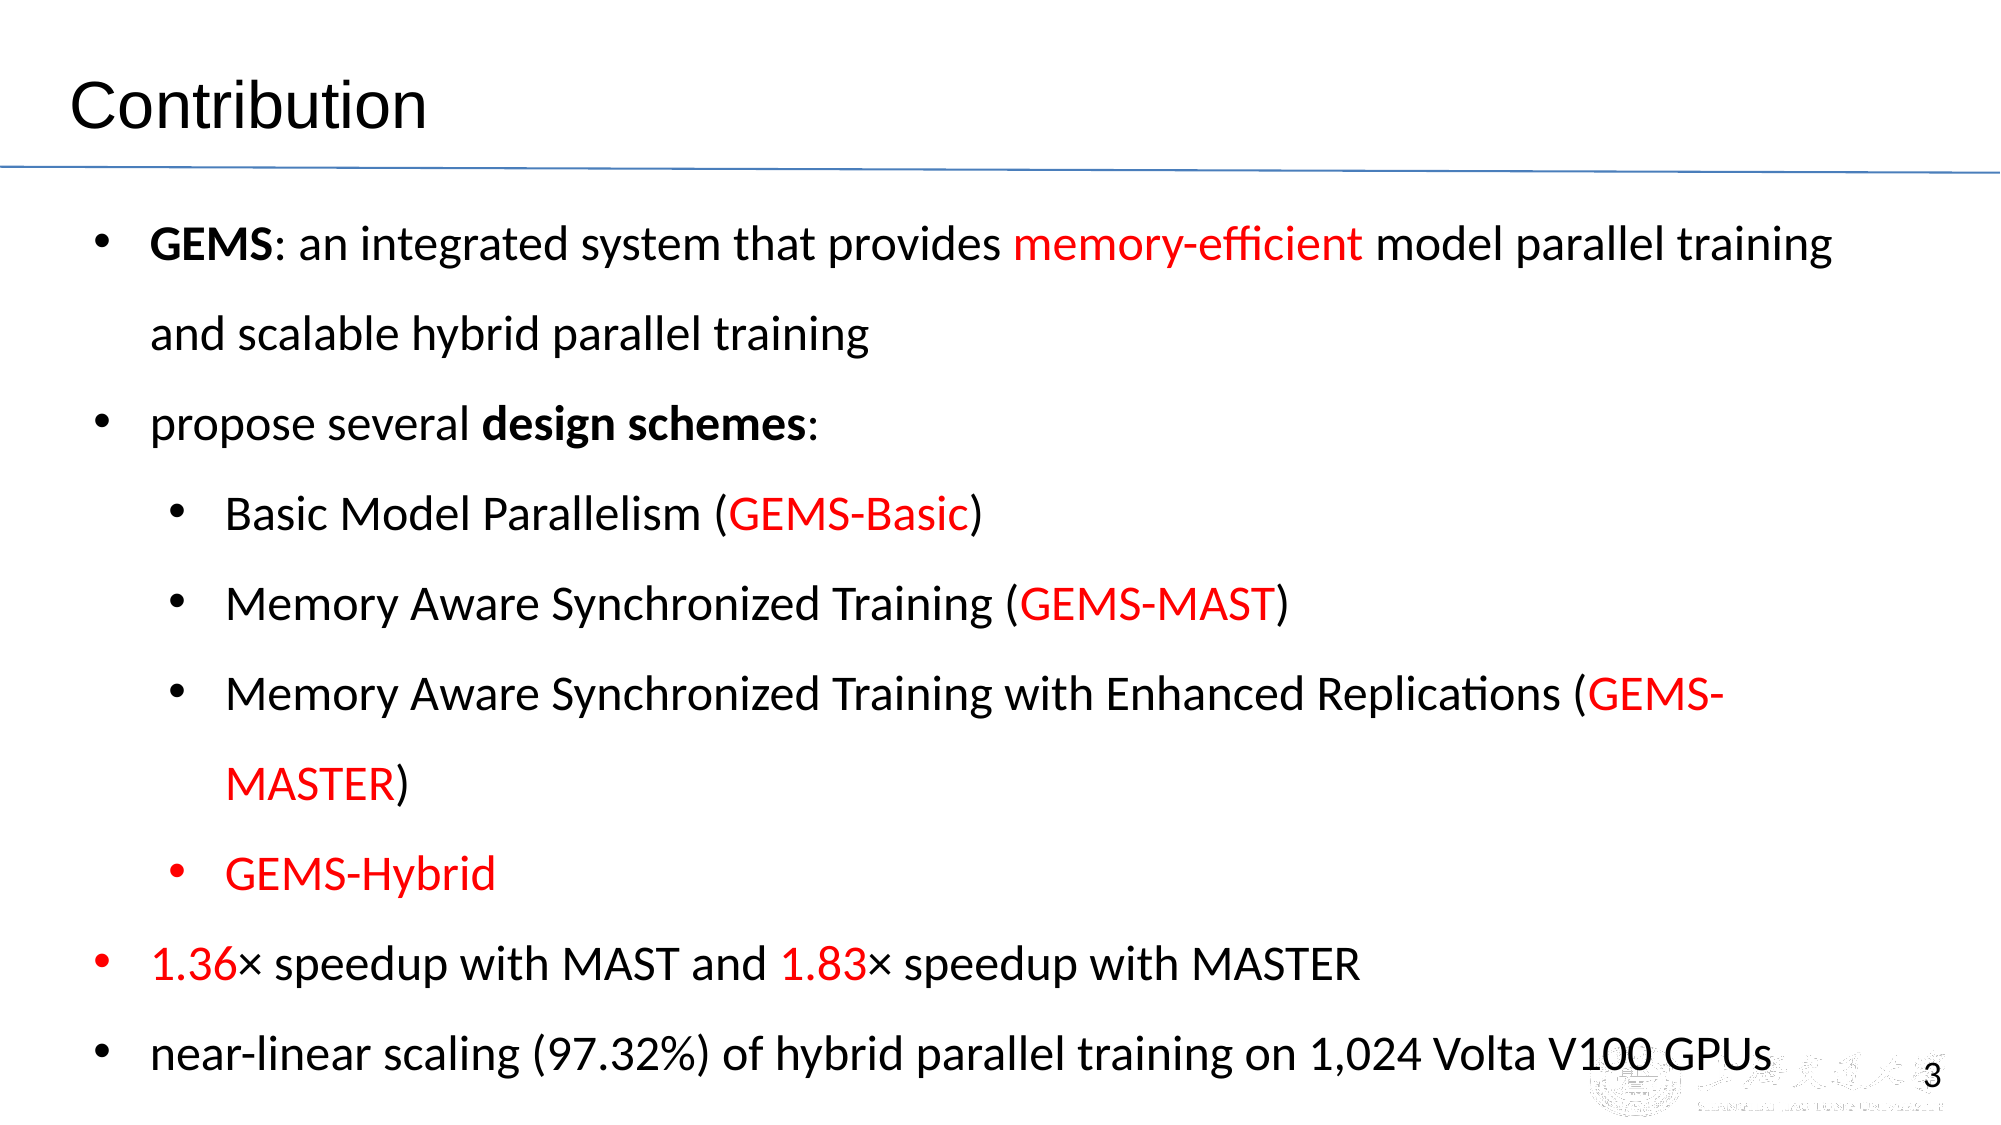

Contribution
GEMS: an integrated system that provides memory-efficient model parallel training and scalable hybrid parallel training
propose several design schemes:
Basic Model Parallelism (GEMS-Basic)
Memory Aware Synchronized Training (GEMS-MAST)
Memory Aware Synchronized Training with Enhanced Replications (GEMS-MASTER)
GEMS-Hybrid
1.36× speedup with MAST and 1.83× speedup with MASTER
near-linear scaling (97.32%) of hybrid parallel training on 1,024 Volta V100 GPUs
reduce the training time for ResNet-110-v2 from seven hours to 28 minutes

3